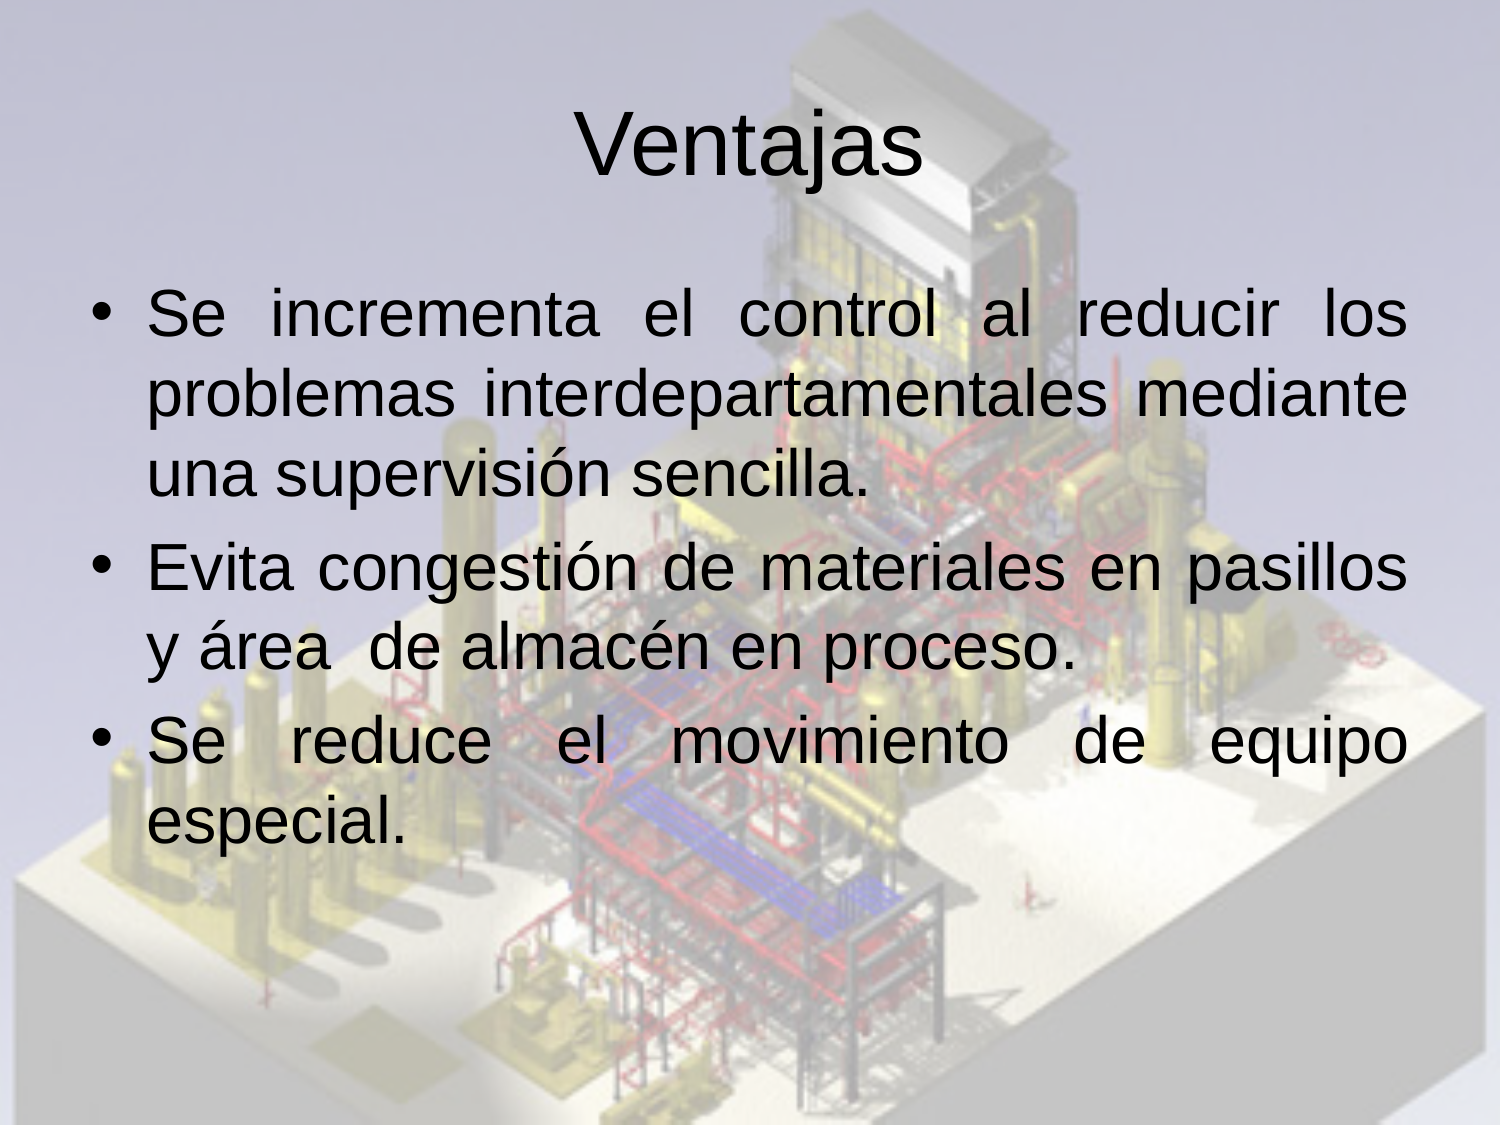

# Ventajas
Se incrementa el control al reducir los problemas interdepartamentales mediante una supervisión sencilla.
Evita congestión de materiales en pasillos y área  de almacén en proceso.
Se reduce el movimiento de equipo especial.